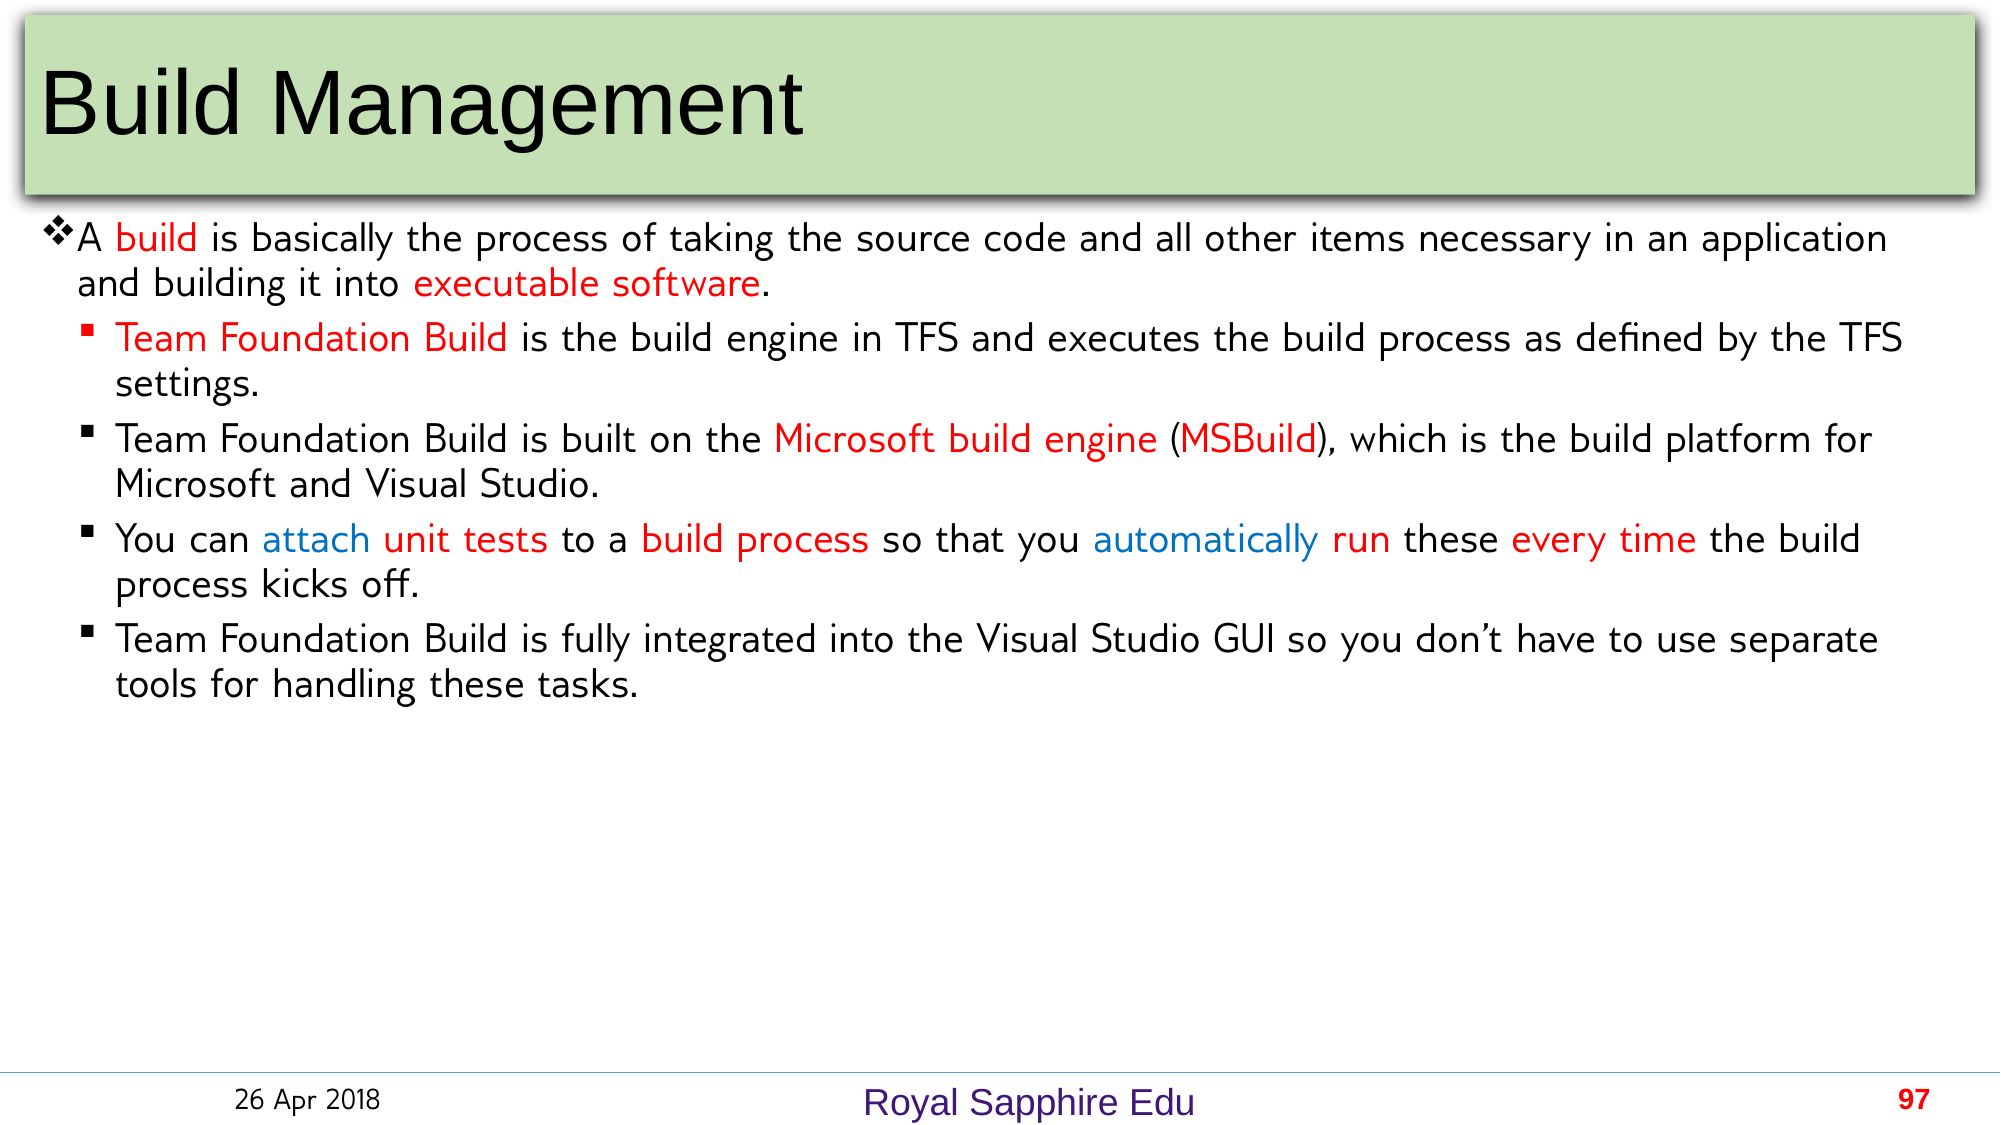

# Build Management
A build is basically the process of taking the source code and all other items necessary in an application and building it into executable software.
Team Foundation Build is the build engine in TFS and executes the build process as defined by the TFS settings.
Team Foundation Build is built on the Microsoft build engine (MSBuild), which is the build platform for Microsoft and Visual Studio.
You can attach unit tests to a build process so that you automatically run these every time the build process kicks off.
Team Foundation Build is fully integrated into the Visual Studio GUI so you don’t have to use separate tools for handling these tasks.
26 Apr 2018
97